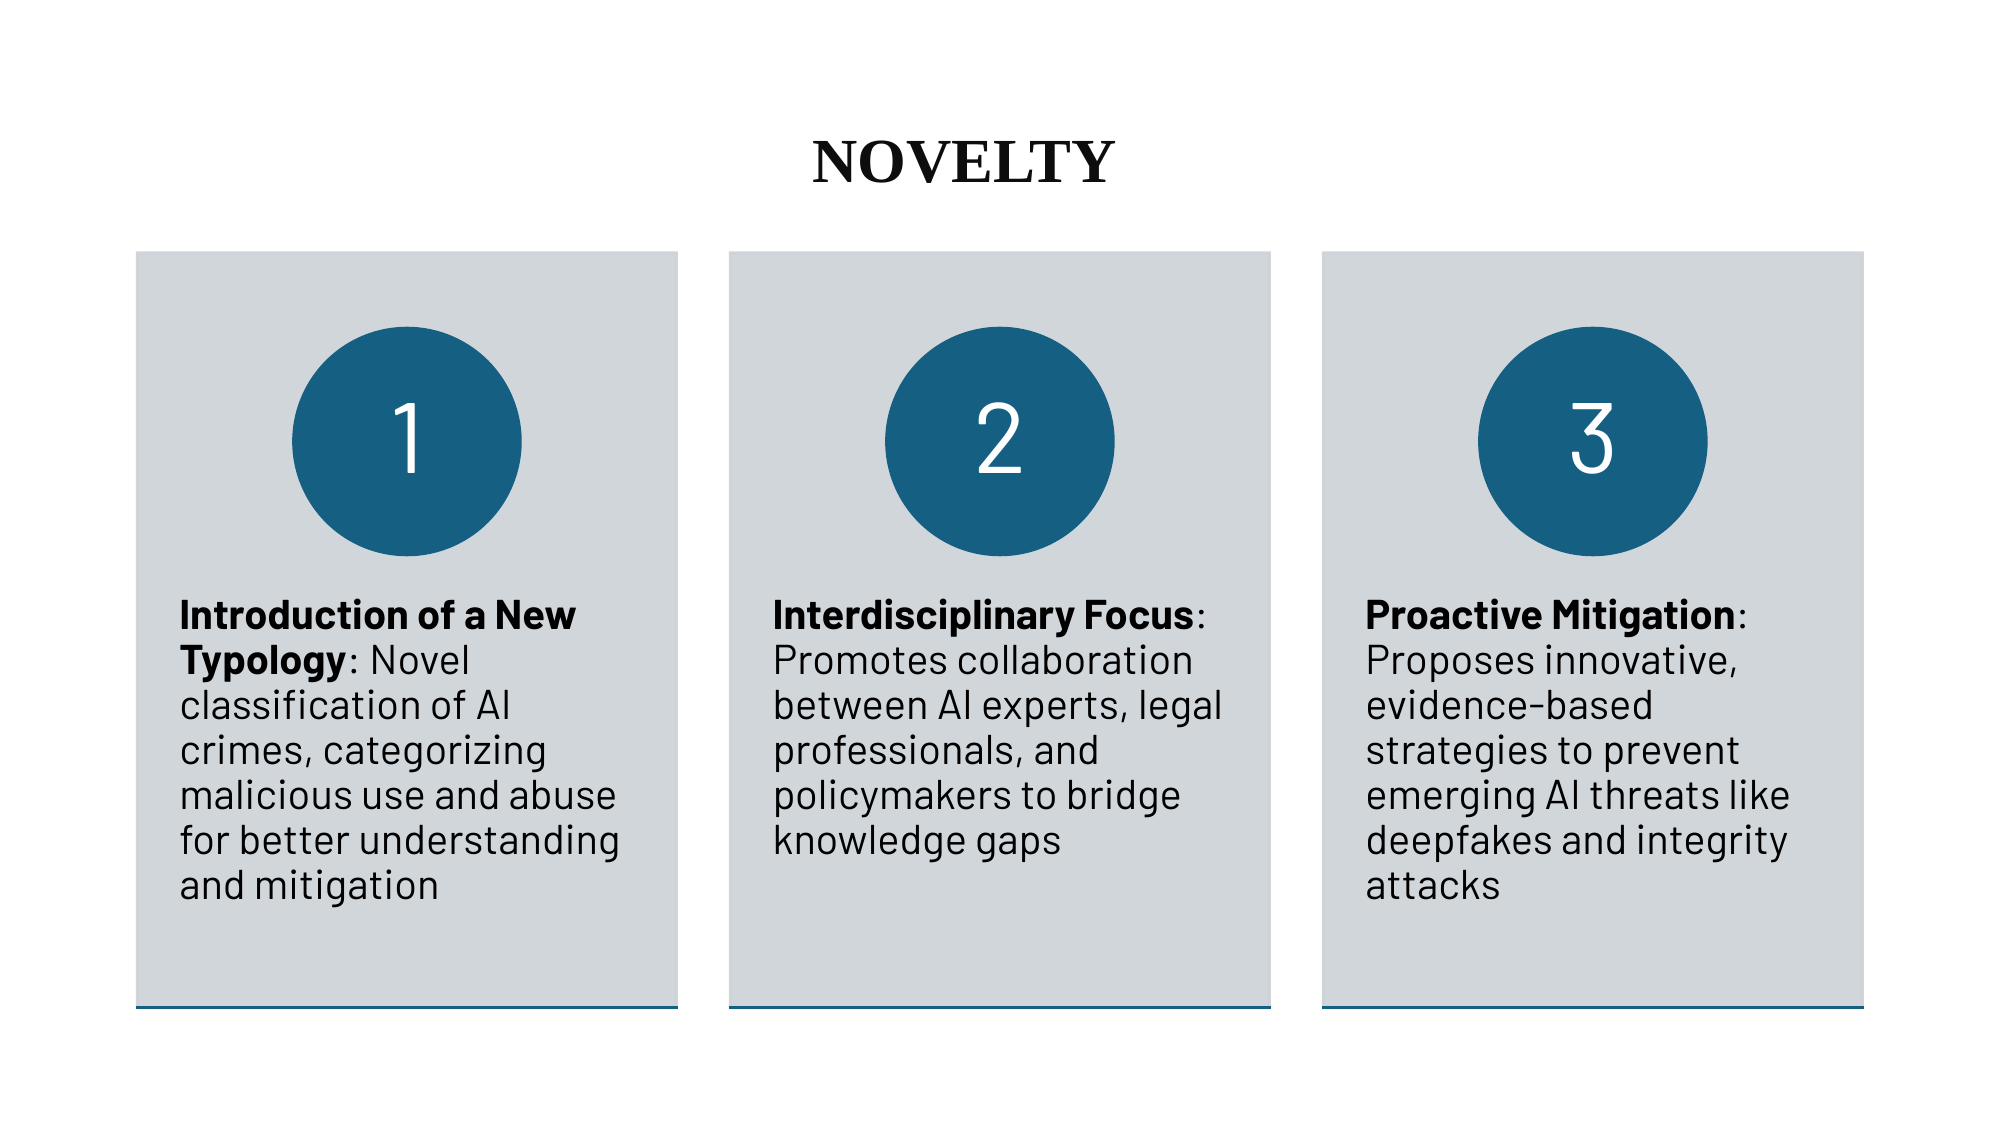

# NOVELTY

Introduction of a New Typology: Novel classification of AI crimes, categorizing malicious use and abuse for better understanding and mitigation
1
Interdisciplinary Focus: Promotes collaboration between AI experts, legal professionals, and policymakers to bridge knowledge gaps
2
Proactive Mitigation: Proposes innovative, evidence-based strategies to prevent emerging AI threats like deepfakes and integrity attacks
3